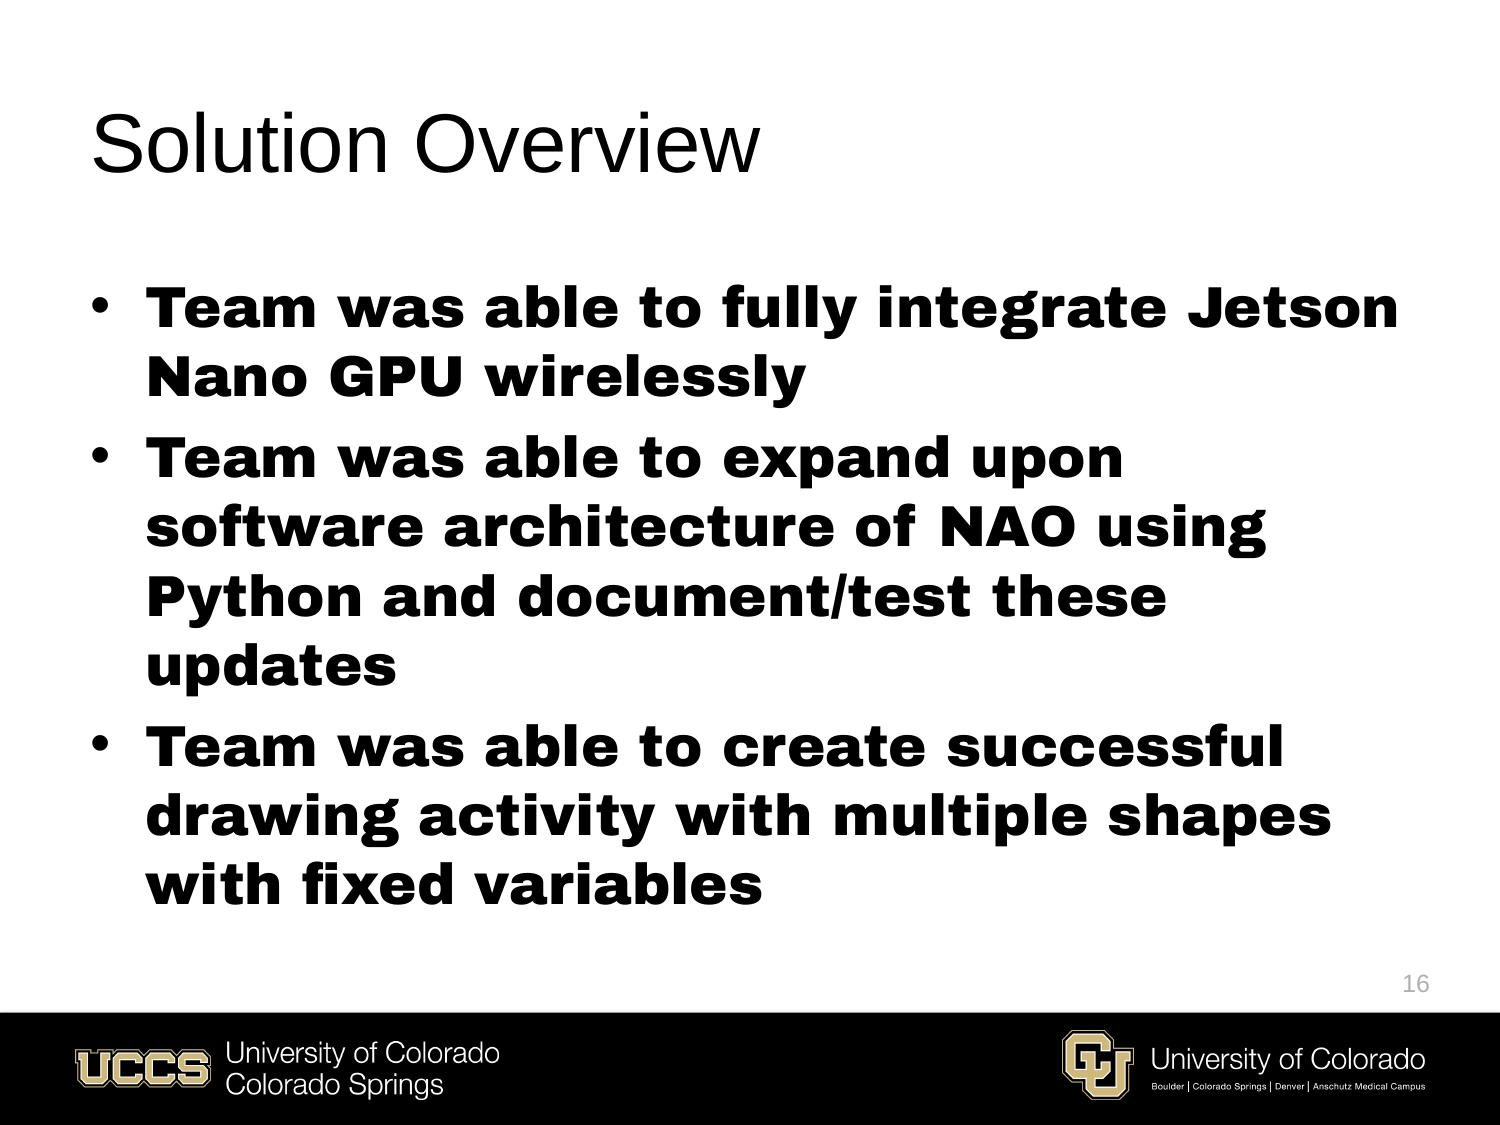

# Solution Overview
Team was able to fully integrate Jetson Nano GPU wirelessly
Team was able to expand upon software architecture of NAO using Python and document/test these updates
Team was able to create successful drawing activity with multiple shapes with fixed variables
16